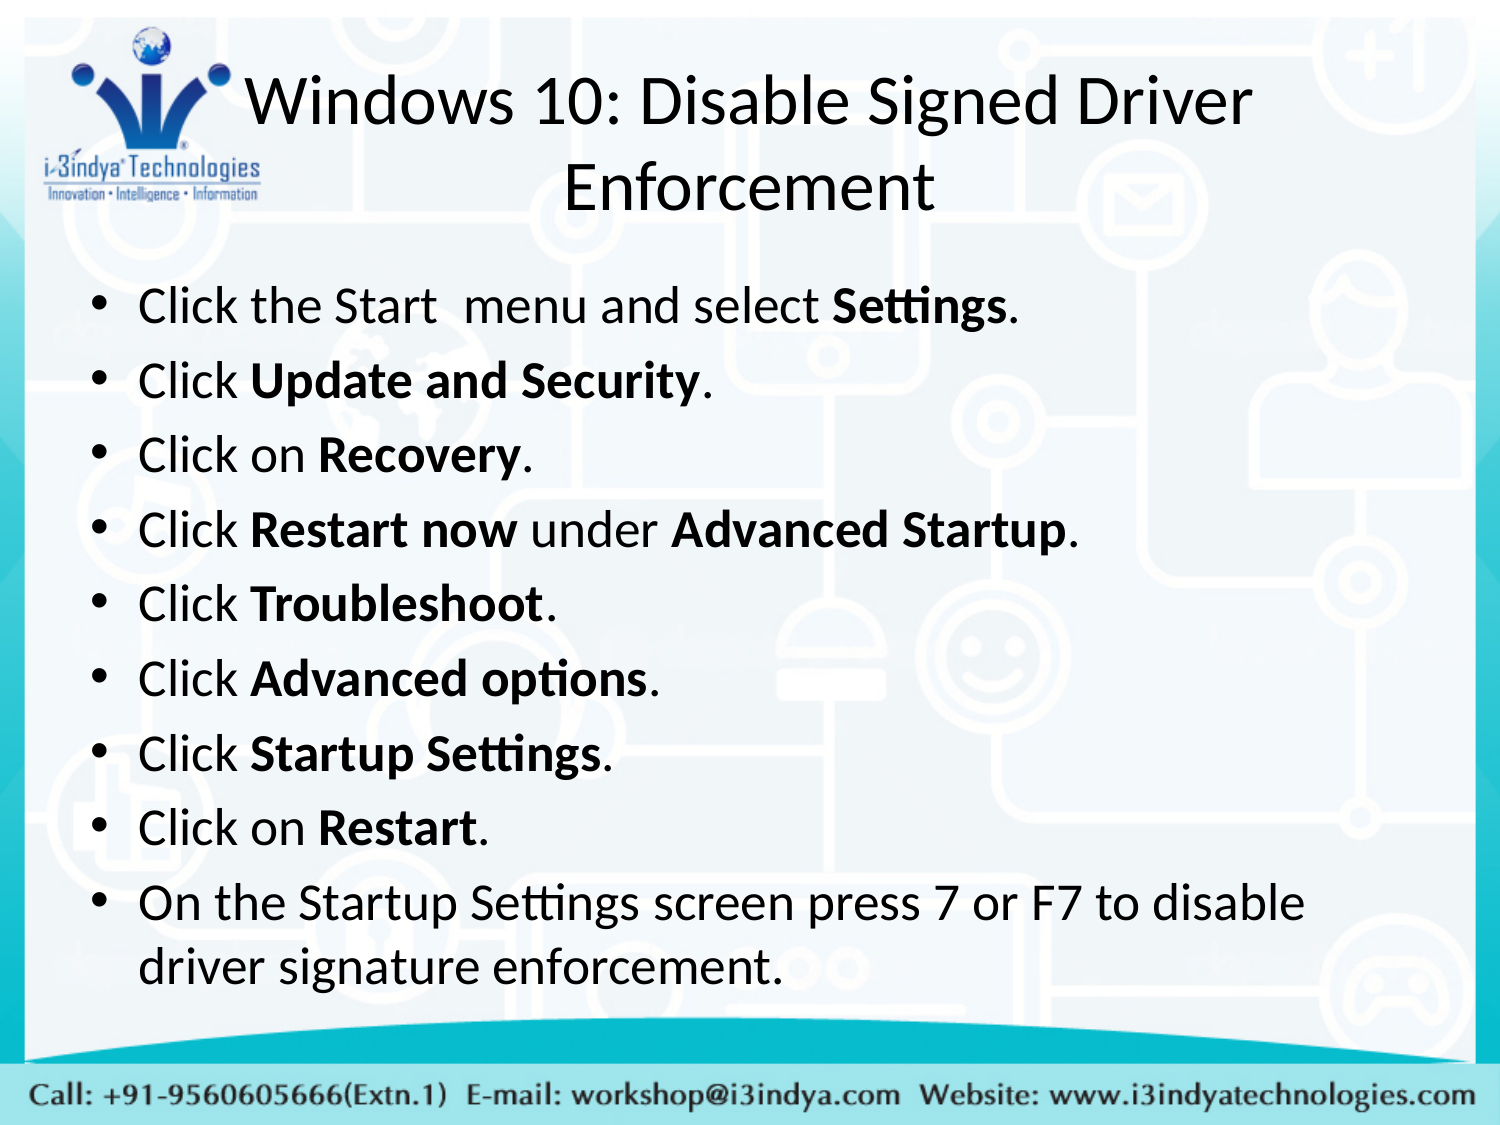

# Windows 10: Disable Signed Driver Enforcement
Click the Start  menu and select Settings.
Click Update and Security.
Click on Recovery.
Click Restart now under Advanced Startup.
Click Troubleshoot.
Click Advanced options.
Click Startup Settings.
Click on Restart.
On the Startup Settings screen press 7 or F7 to disable driver signature enforcement.